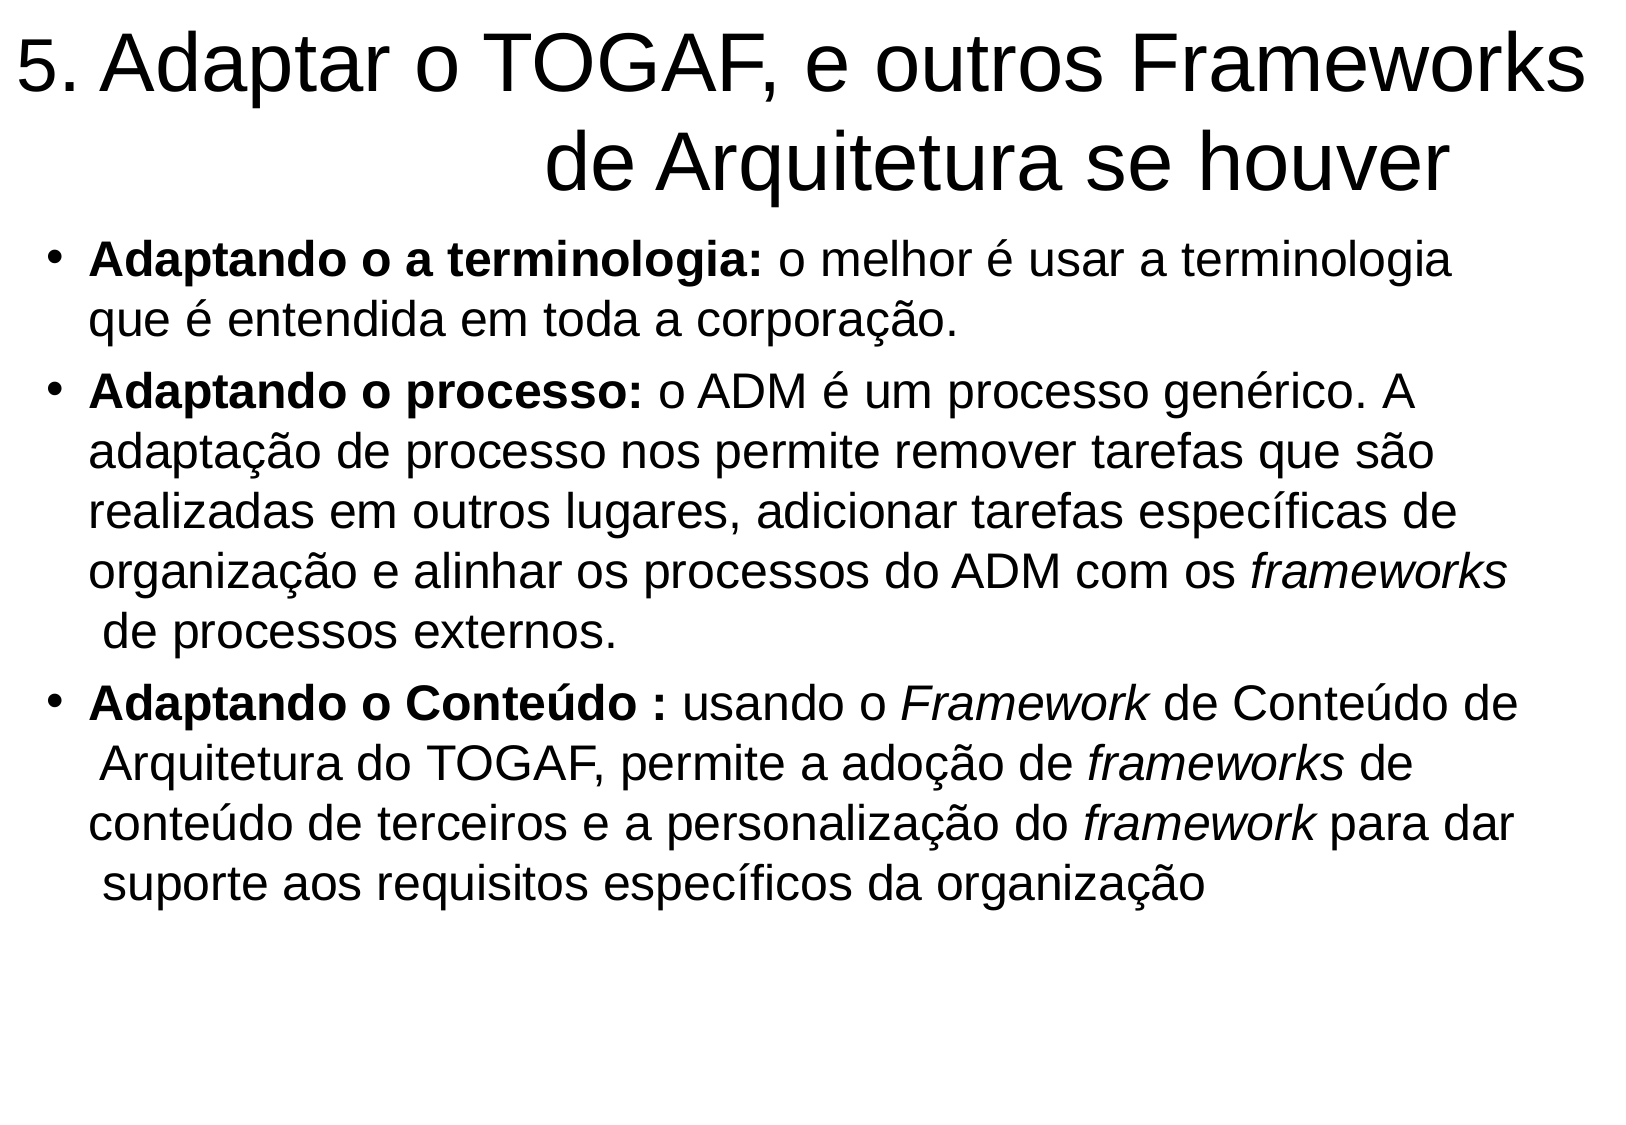

# 5. Adaptar o TOGAF, e outros Frameworks  de Arquitetura se houver
Adaptando o a terminologia: o melhor é usar a terminologia
que é entendida em toda a corporação.
Adaptando o processo: o ADM é um processo genérico. A  adaptação de processo nos permite remover tarefas que são  realizadas em outros lugares, adicionar tarefas específicas de  organização e alinhar os processos do ADM com os frameworks  de processos externos.
Adaptando o Conteúdo : usando o Framework de Conteúdo de  Arquitetura do TOGAF, permite a adoção de frameworks de  conteúdo de terceiros e a personalização do framework para dar  suporte aos requisitos específicos da organização